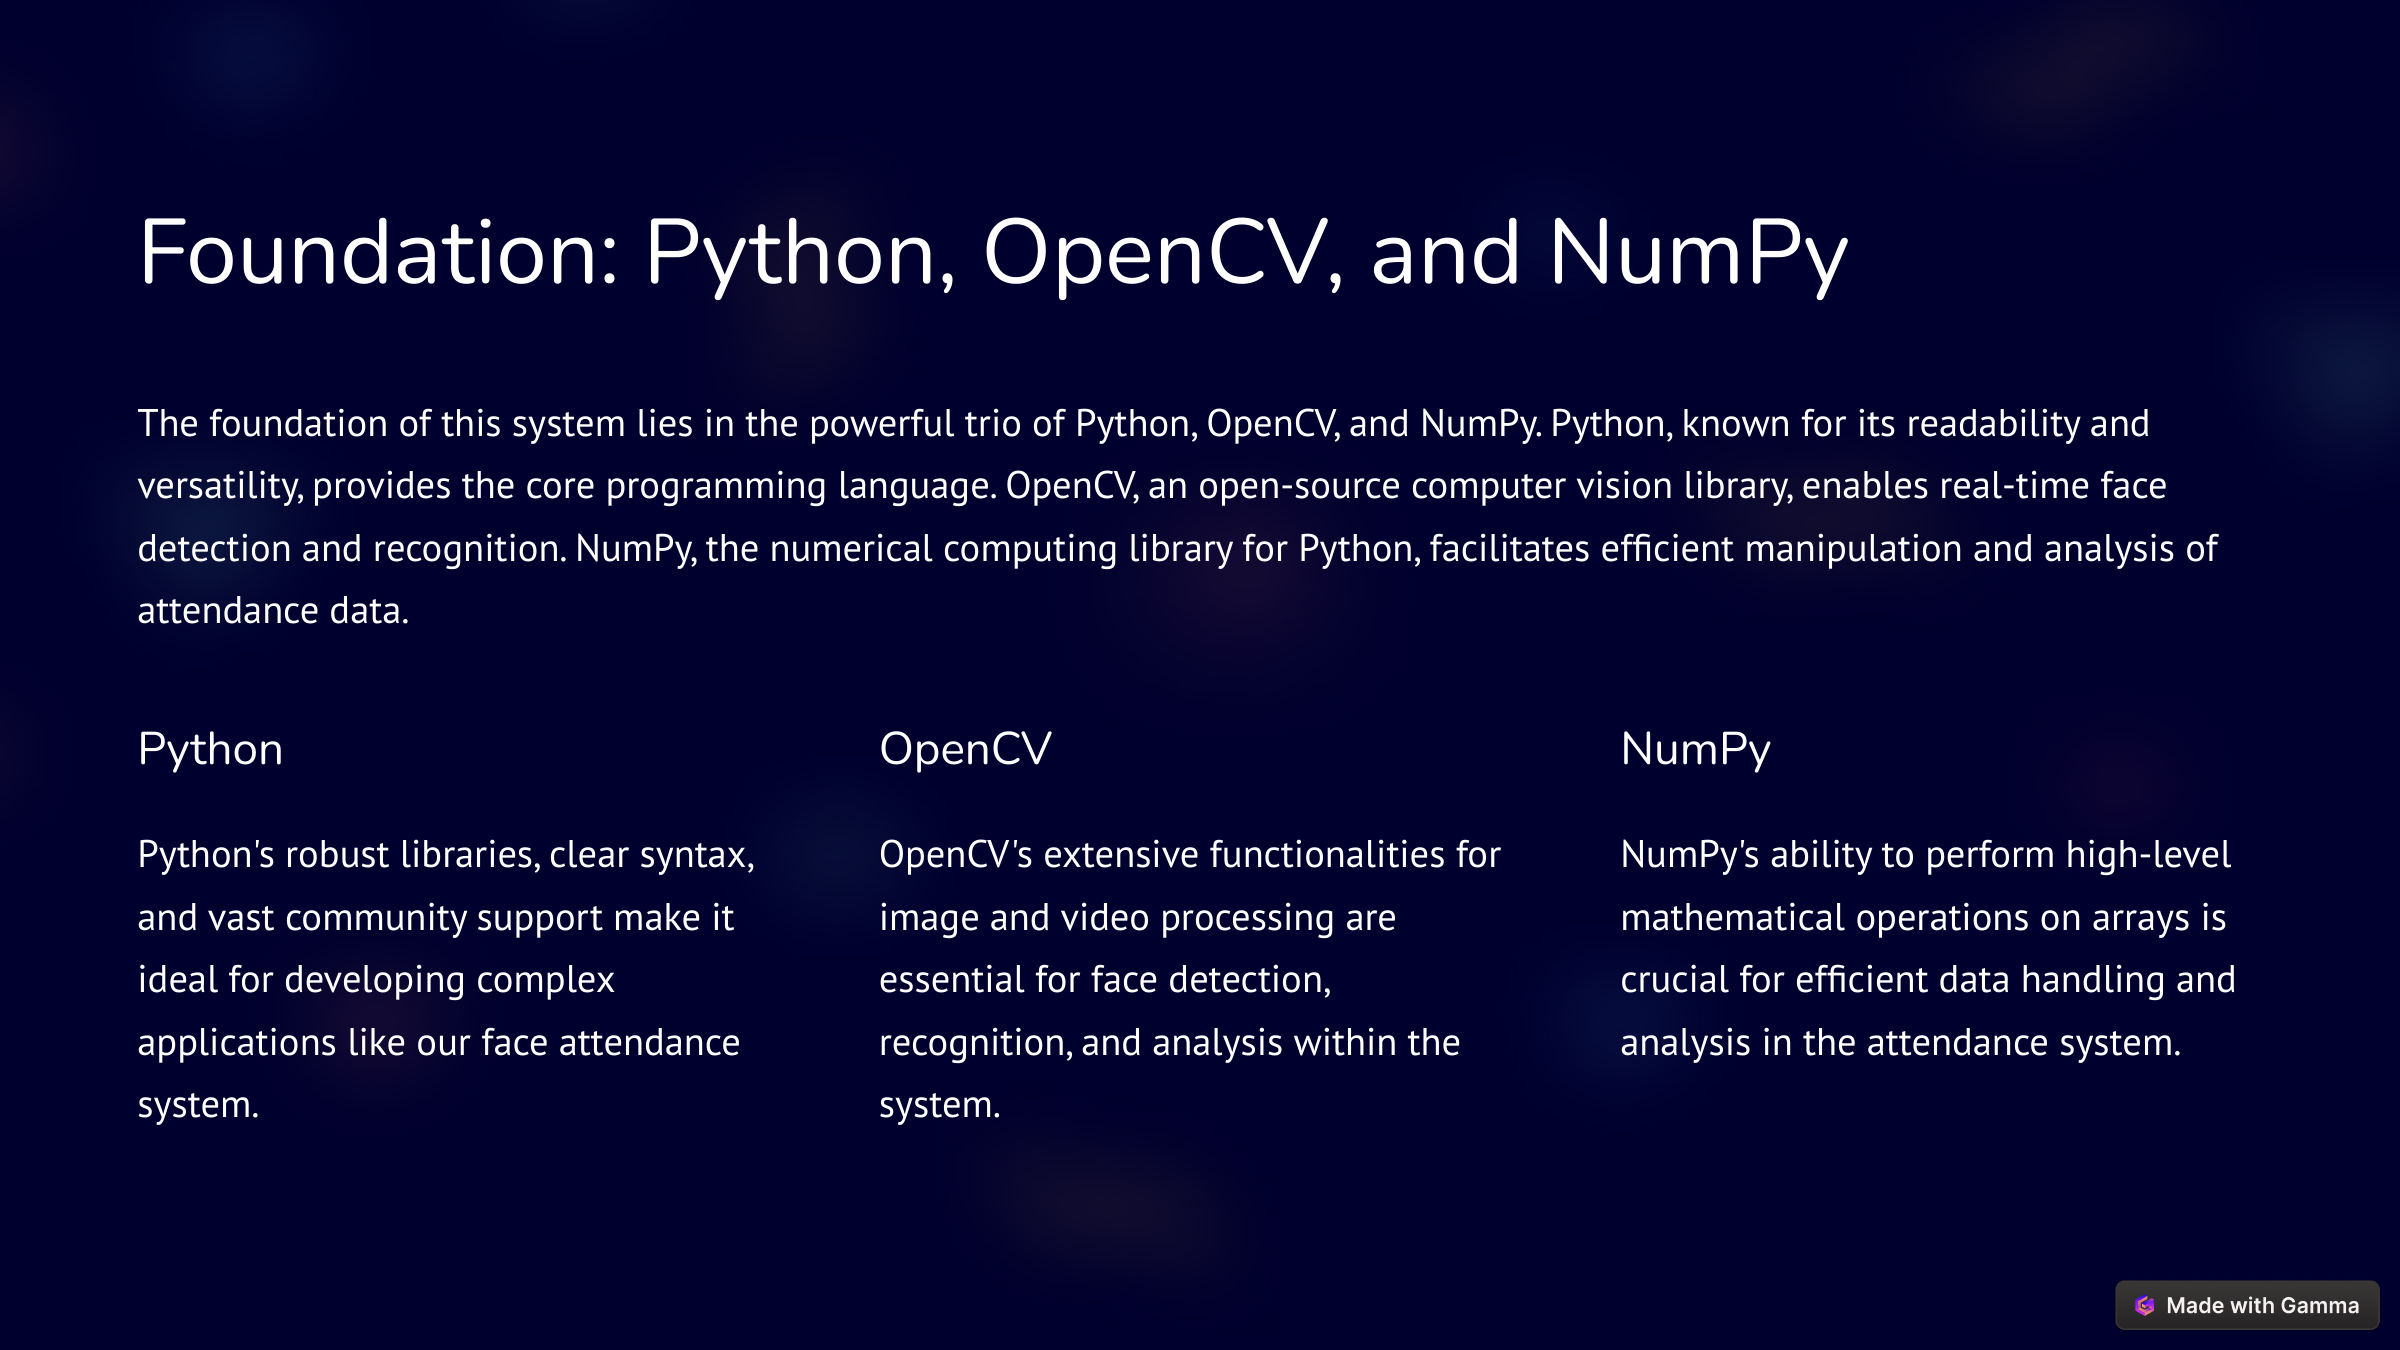

Foundation: Python, OpenCV, and NumPy
The foundation of this system lies in the powerful trio of Python, OpenCV, and NumPy. Python, known for its readability and versatility, provides the core programming language. OpenCV, an open-source computer vision library, enables real-time face detection and recognition. NumPy, the numerical computing library for Python, facilitates efficient manipulation and analysis of attendance data.
Python
OpenCV
NumPy
Python's robust libraries, clear syntax, and vast community support make it ideal for developing complex applications like our face attendance system.
OpenCV's extensive functionalities for image and video processing are essential for face detection, recognition, and analysis within the system.
NumPy's ability to perform high-level mathematical operations on arrays is crucial for efficient data handling and analysis in the attendance system.